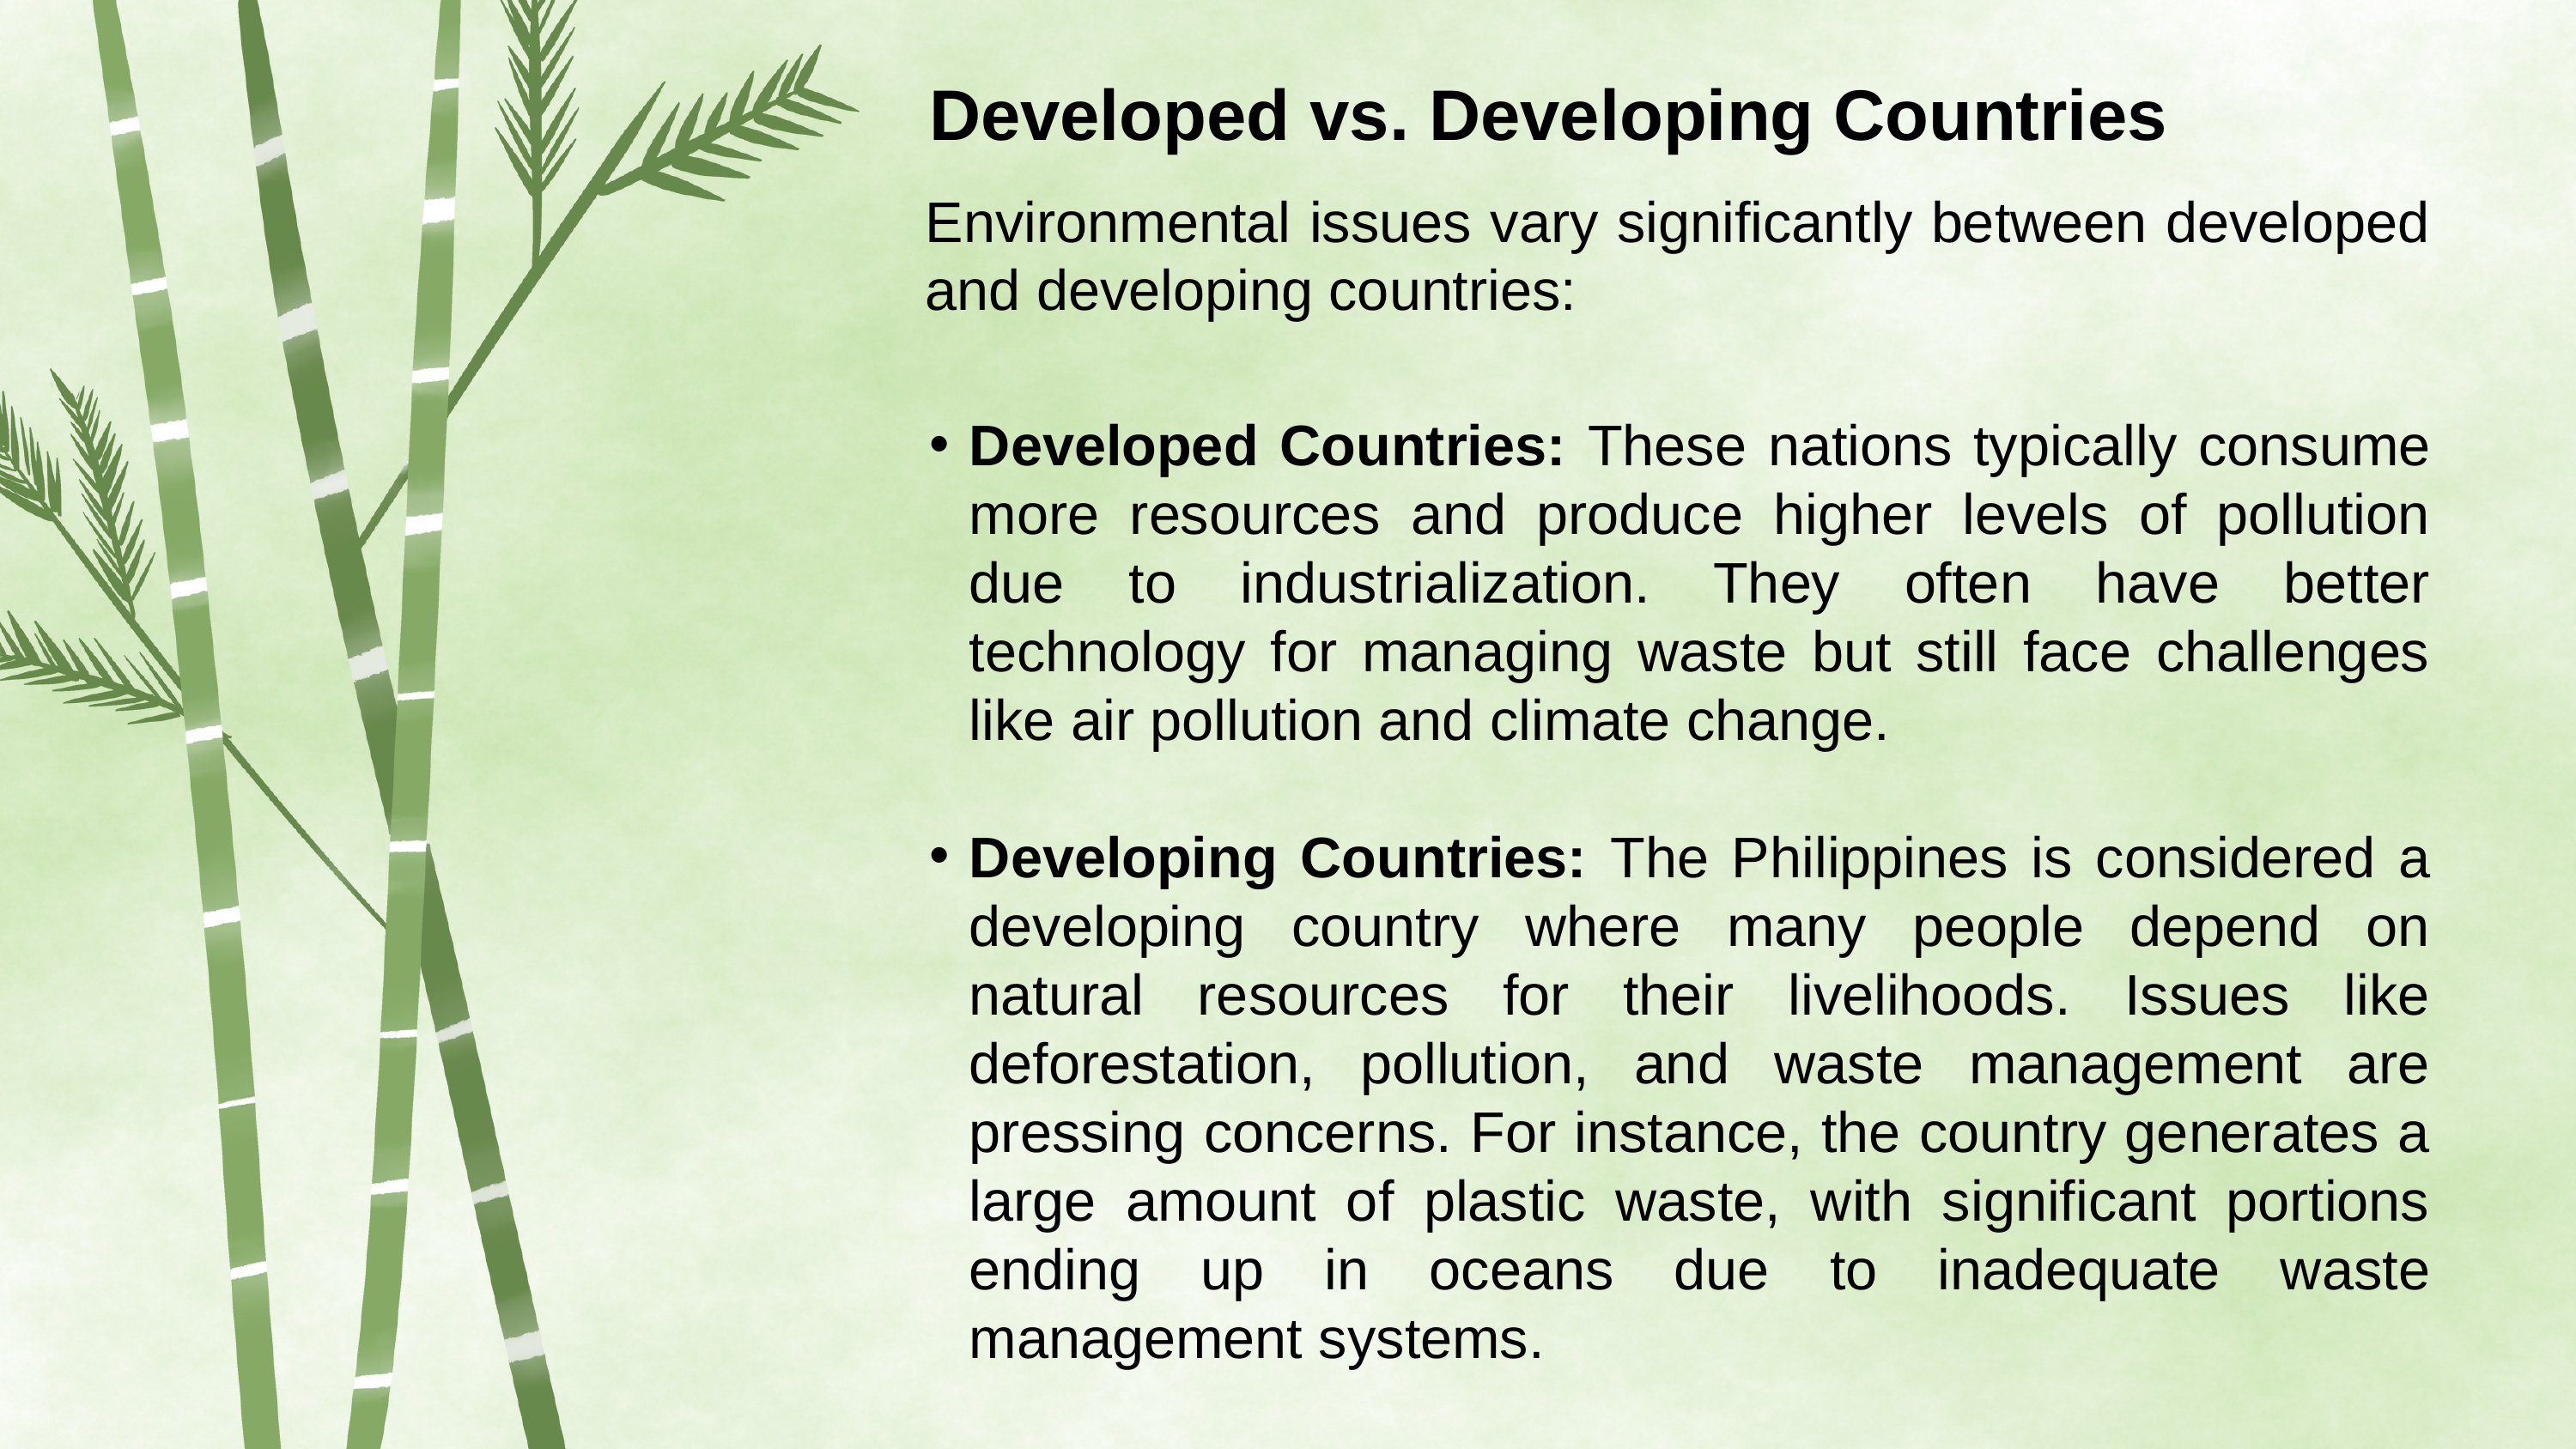

Developed vs. Developing Countries

Environmental issues vary significantly between developed and developing countries:
Developed Countries: These nations typically consume more resources and produce higher levels of pollution due to industrialization. They often have better technology for managing waste but still face challenges like air pollution and climate change.

Developing Countries: The Philippines is considered a developing country where many people depend on natural resources for their livelihoods. Issues like deforestation, pollution, and waste management are pressing concerns. For instance, the country generates a large amount of plastic waste, with significant portions ending up in oceans due to inadequate waste management systems.